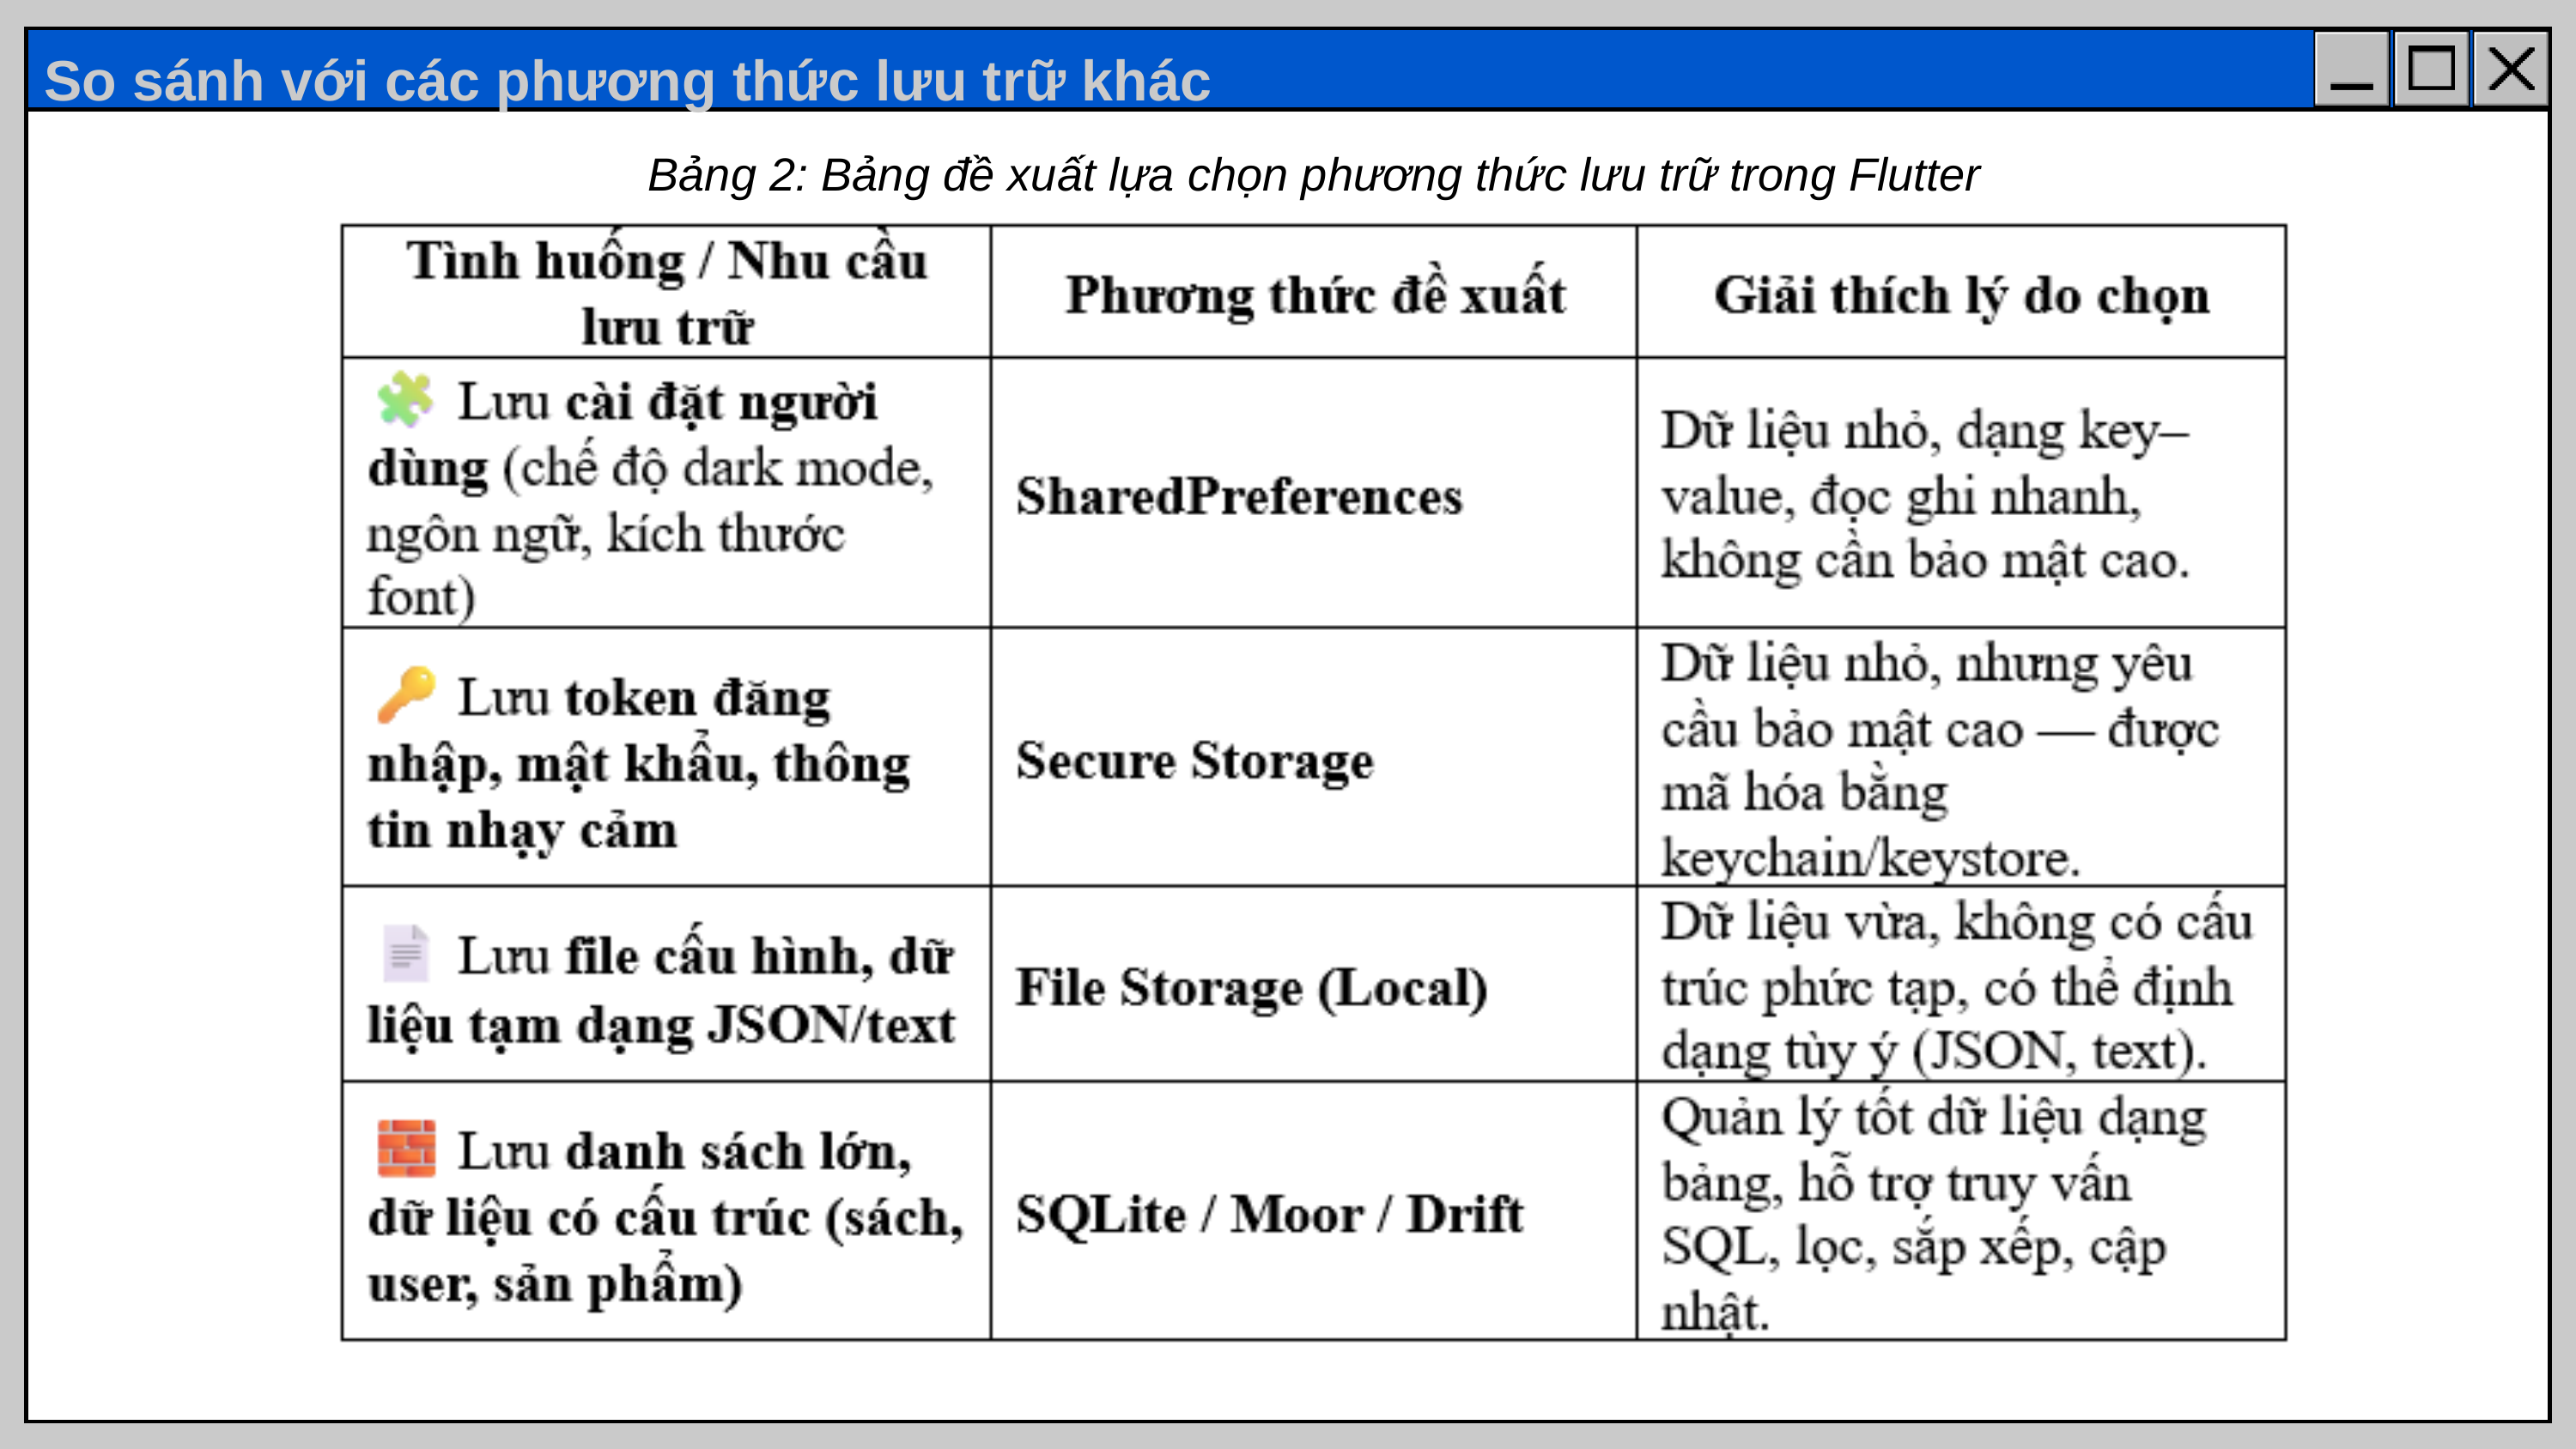

So sánh với các phương thức lưu trữ khác

Bảng 2: Bảng đề xuất lựa chọn phương thức lưu trữ trong Flutter